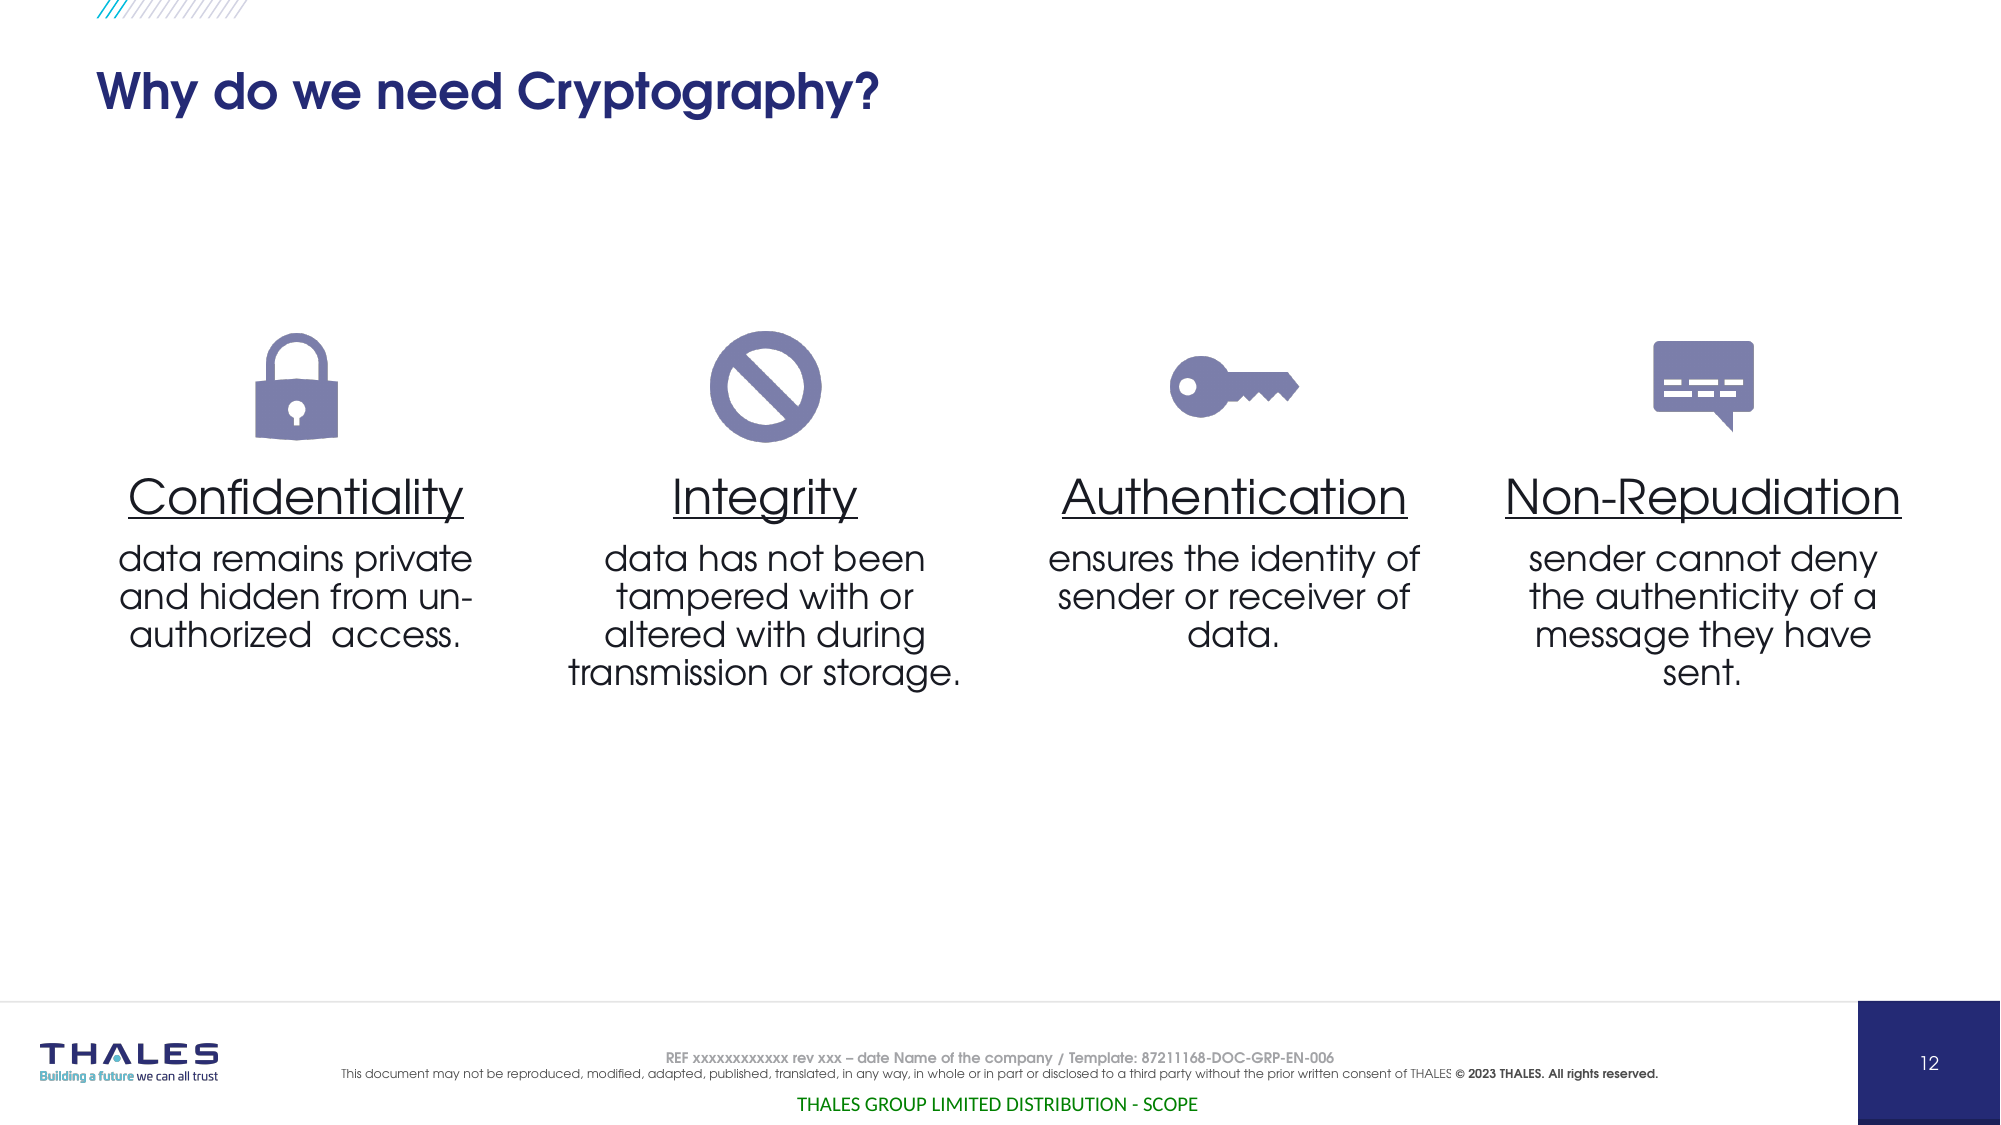

# Why do we need Cryptography?
Confidentiality
data remains private and hidden from un-authorized  access.
Integrity
data has not been tampered with or altered with during transmission or storage.
Authentication
ensures the identity of sender or receiver of data.
Non-Repudiation
sender cannot deny the authenticity of a message they have sent.